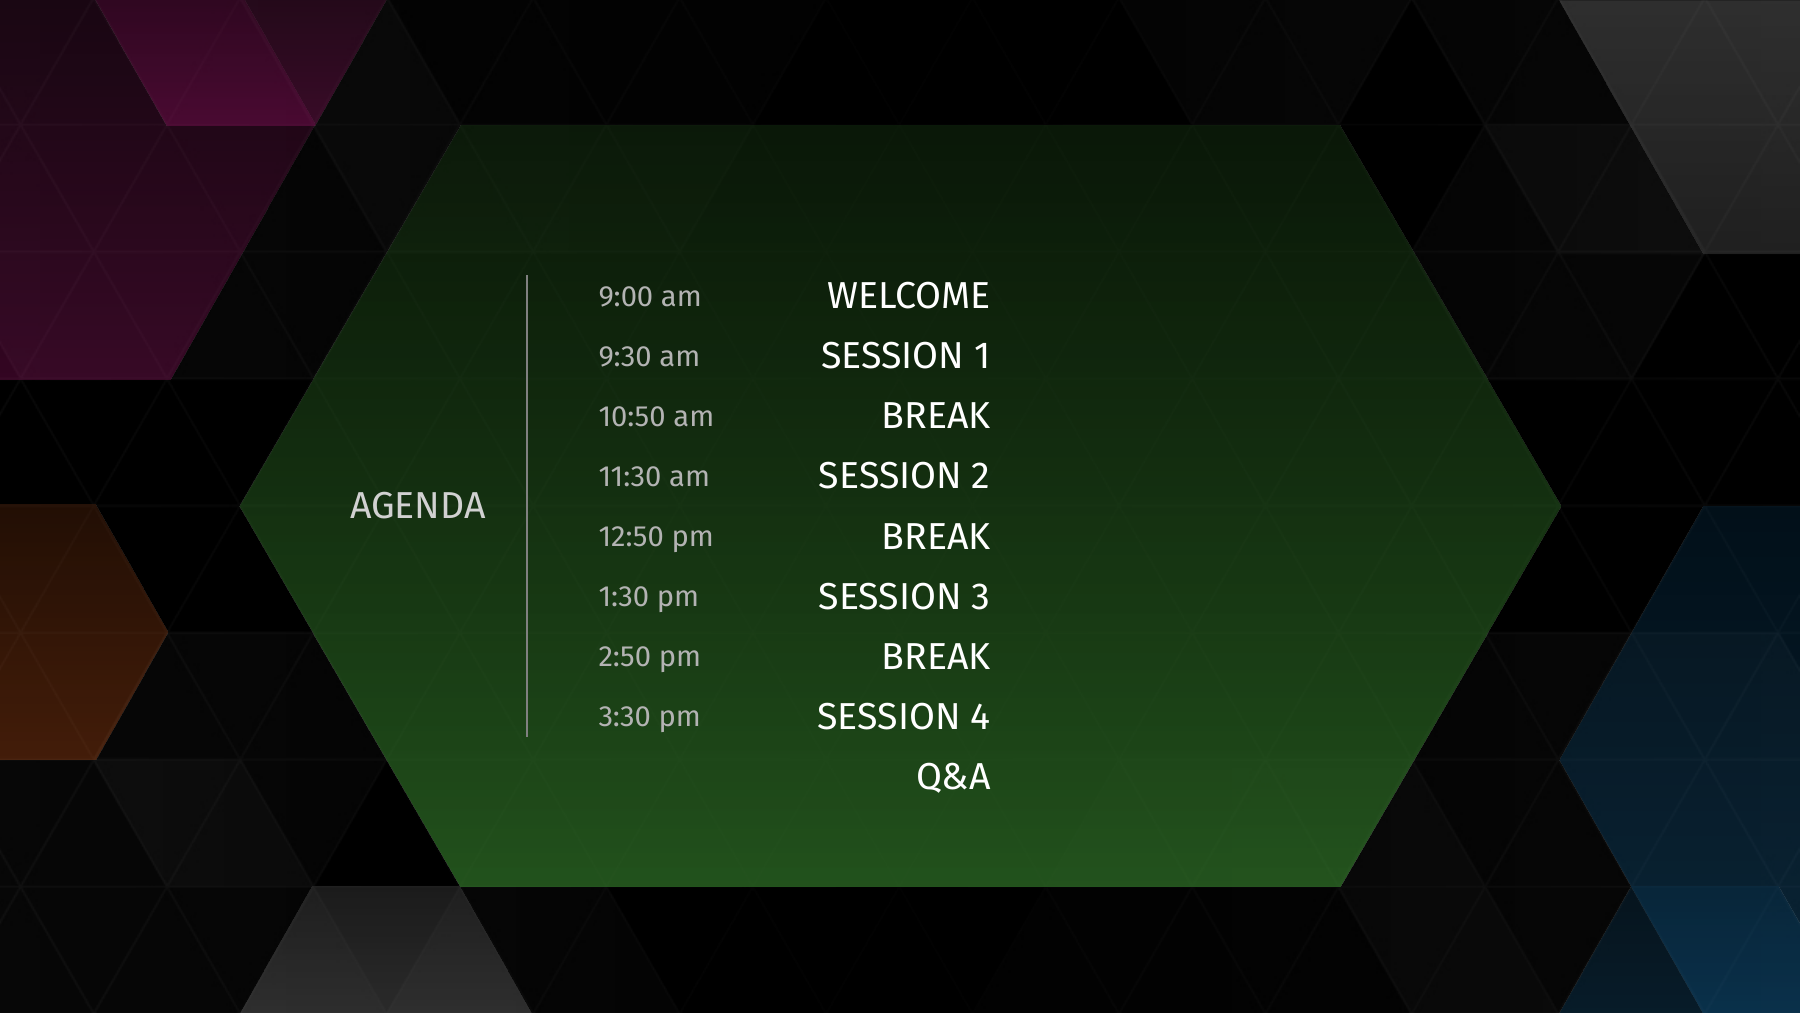

| 9:00 am | WELCOME |  |
| --- | --- | --- |
| 9:30 am | Session 1 |  |
| 10:50 am | BREAK |  |
| 11:30 am | SESSION 2 |  |
| 12:50 pm | BREAK |  |
| 1:30 pm | Session 3 |  |
| 2:50 pm | BREAK |  |
| 3:30 pm | SESSION 4 |  |
|  | Q&A |  |
AGENDA